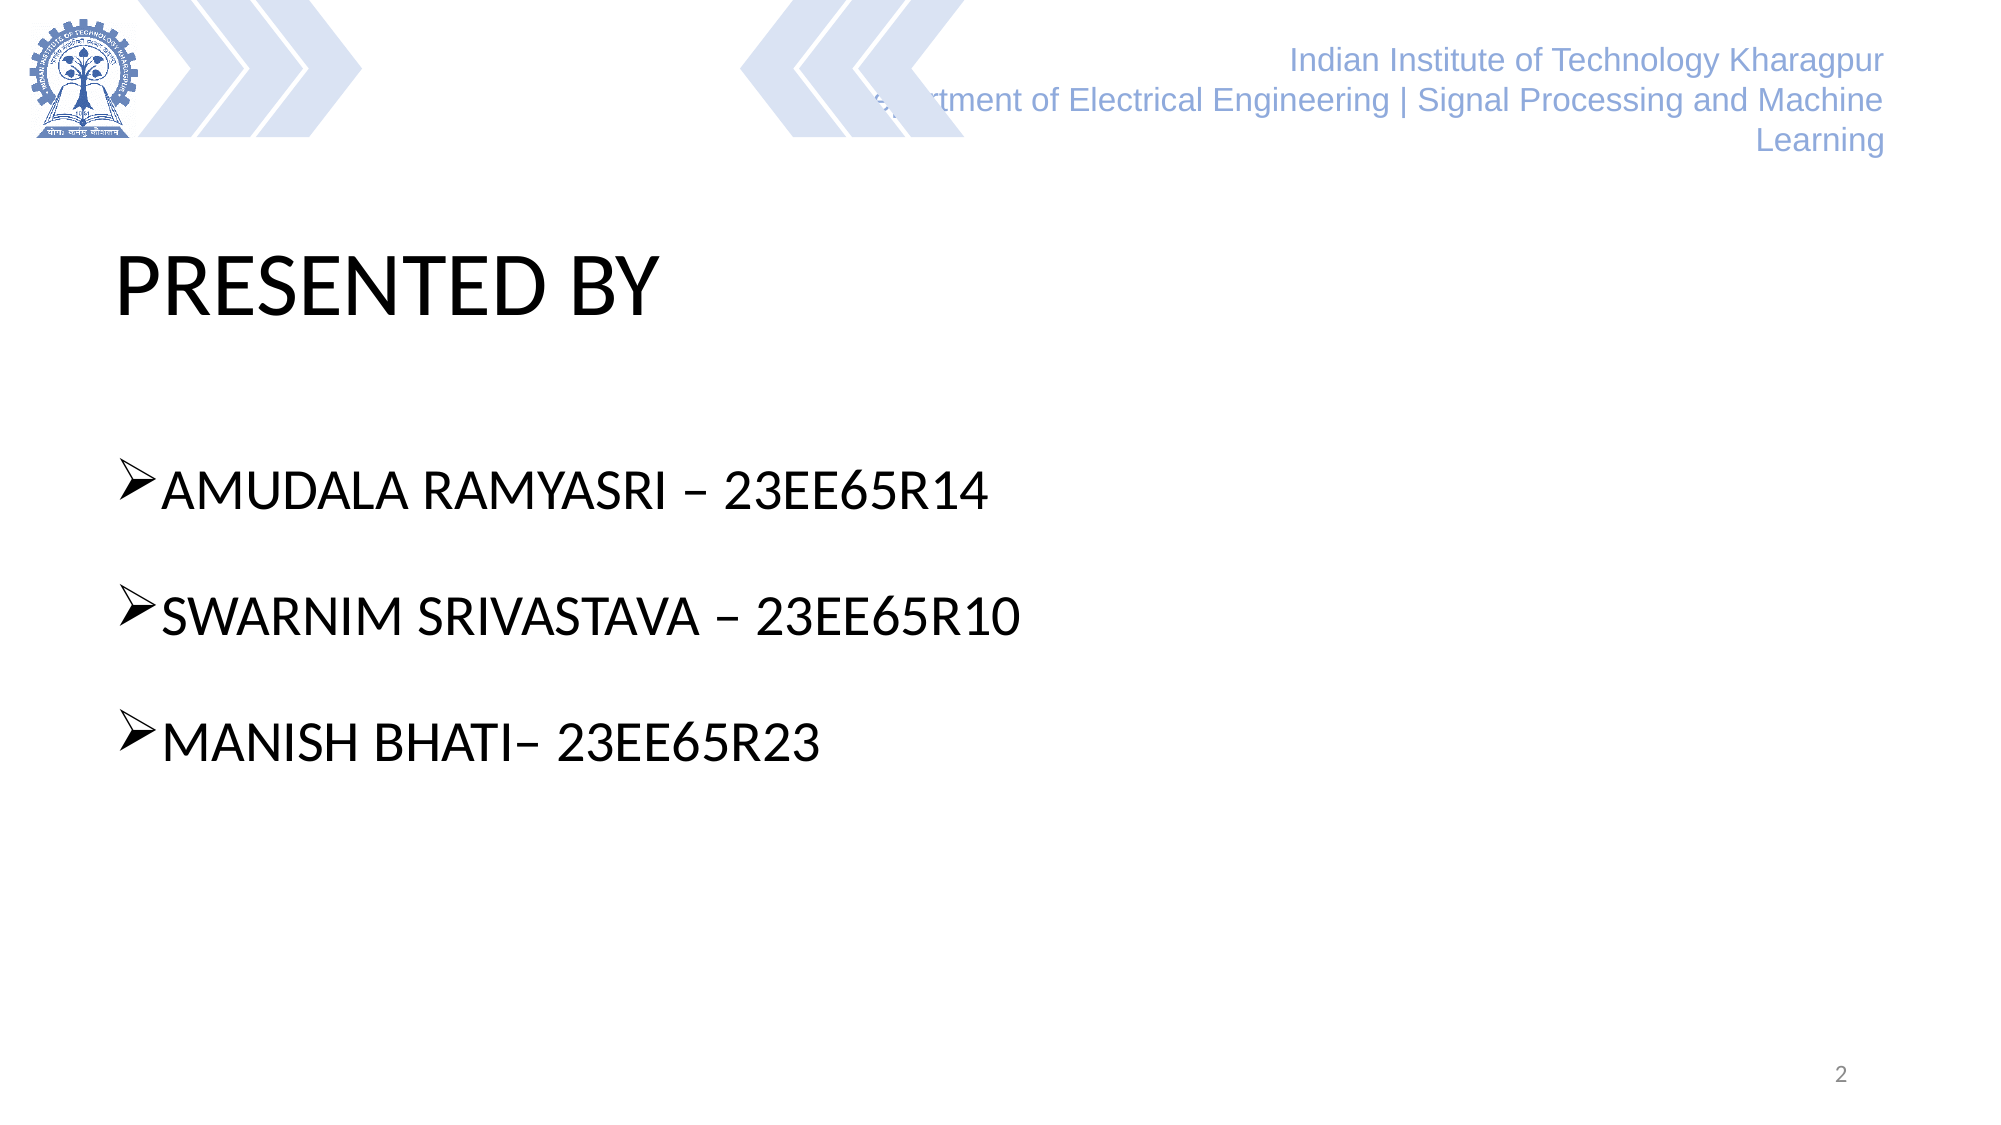

# PRESENTED BY
AMUDALA RAMYASRI – 23EE65R14
SWARNIM SRIVASTAVA – 23EE65R10
MANISH BHATI– 23EE65R23
2